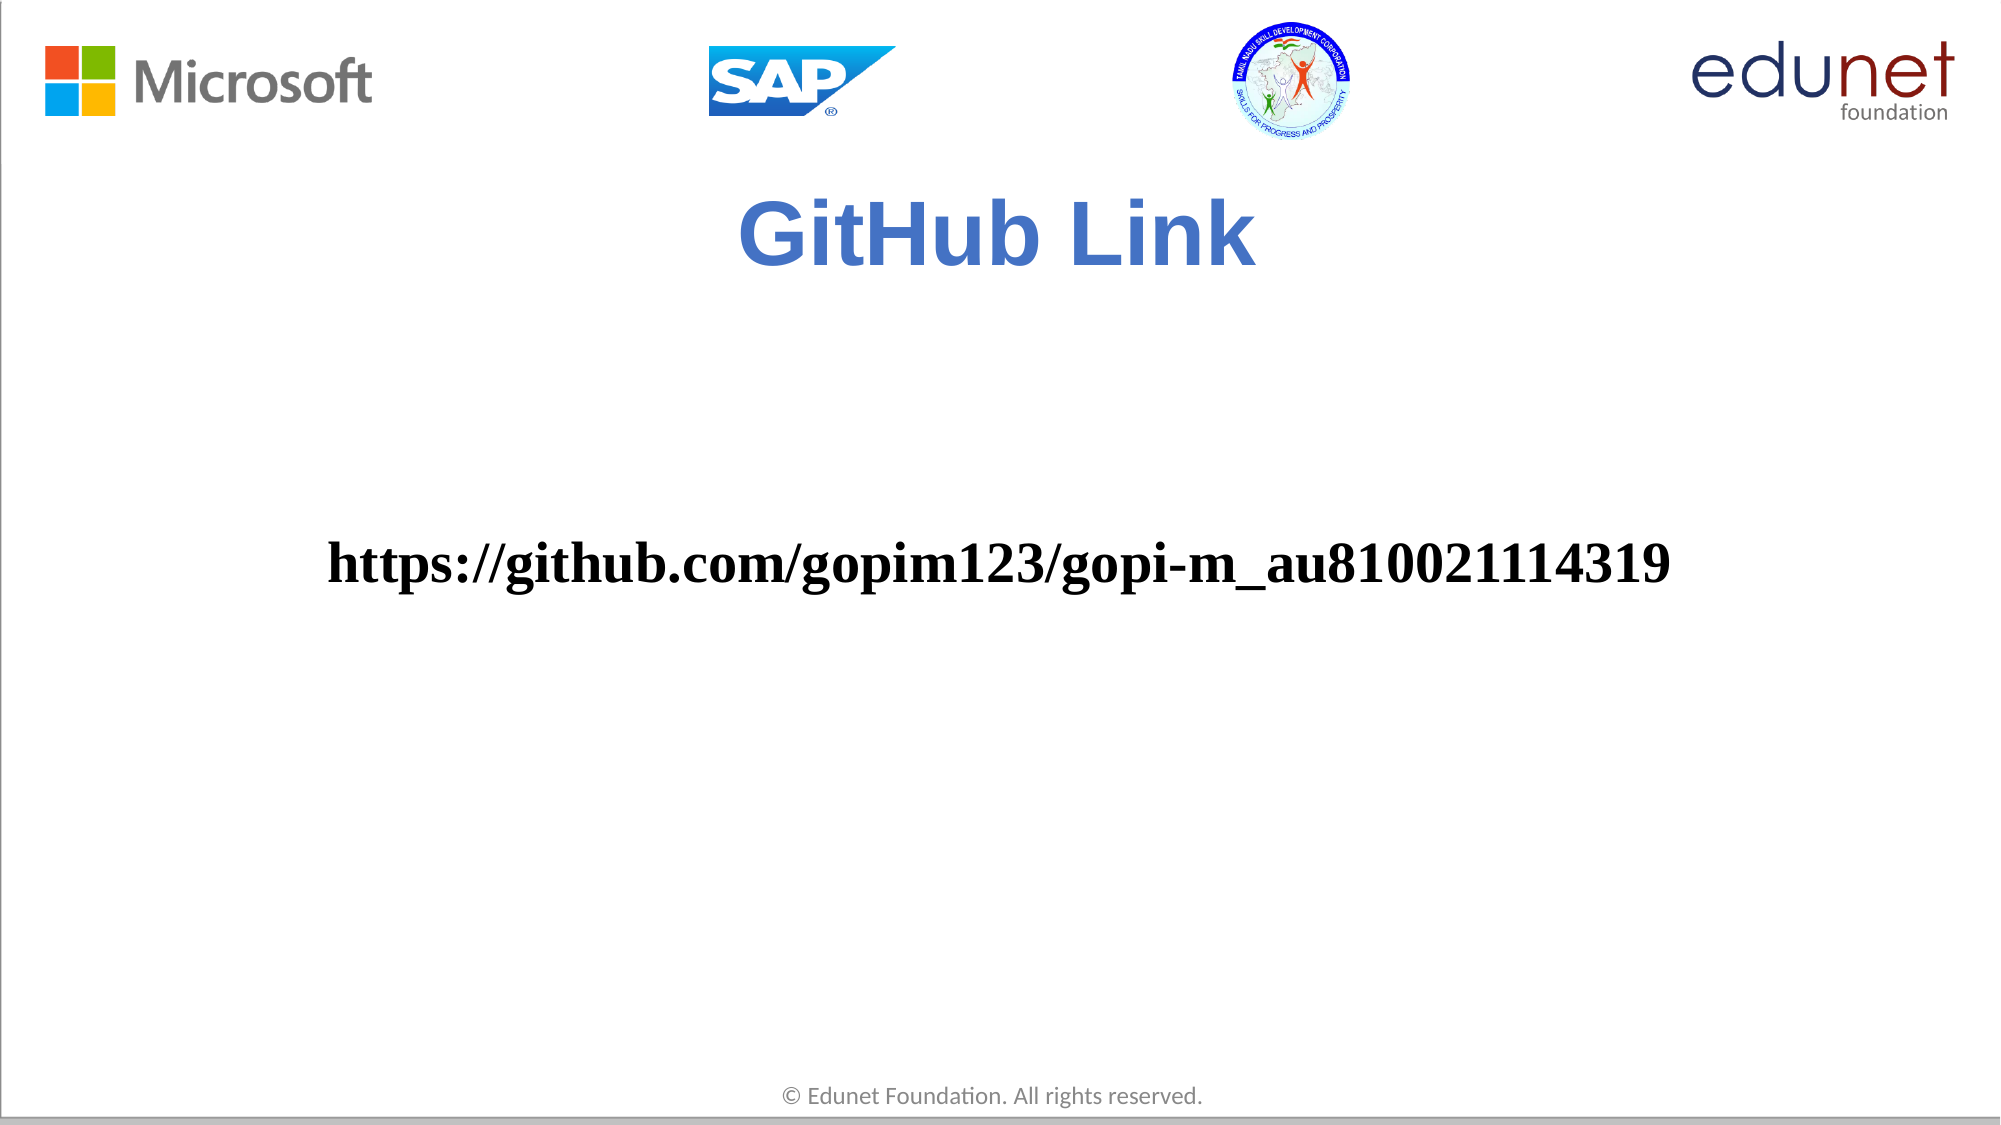

# GitHub Link
https://github.com/gopim123/gopi-m_au810021114319
© Edunet Foundation. All rights reserved.